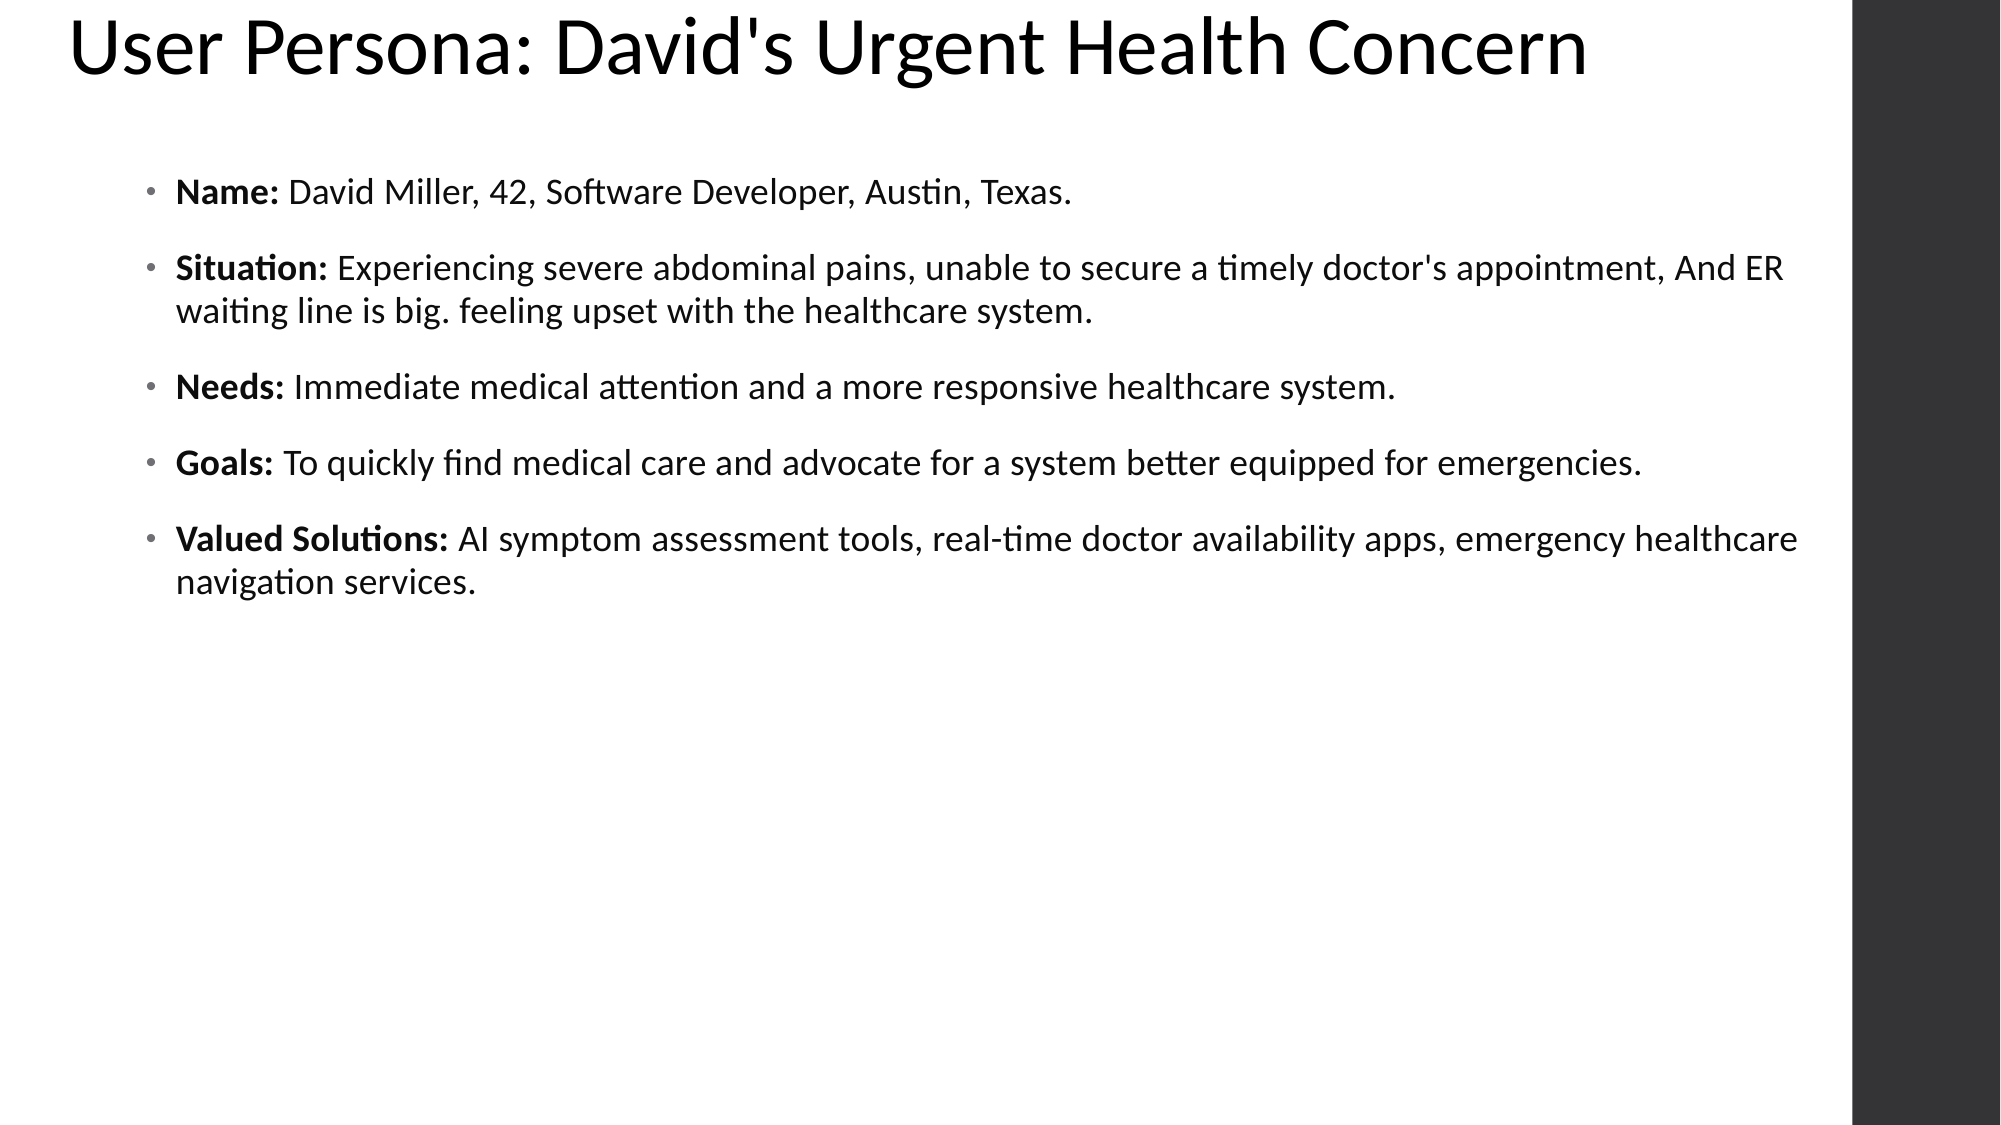

# User Persona: David's Urgent Health Concern
Name: David Miller, 42, Software Developer, Austin, Texas.
Situation: Experiencing severe abdominal pains, unable to secure a timely doctor's appointment, And ER waiting line is big. feeling upset with the healthcare system.
Needs: Immediate medical attention and a more responsive healthcare system.
Goals: To quickly find medical care and advocate for a system better equipped for emergencies.
Valued Solutions: AI symptom assessment tools, real-time doctor availability apps, emergency healthcare navigation services.